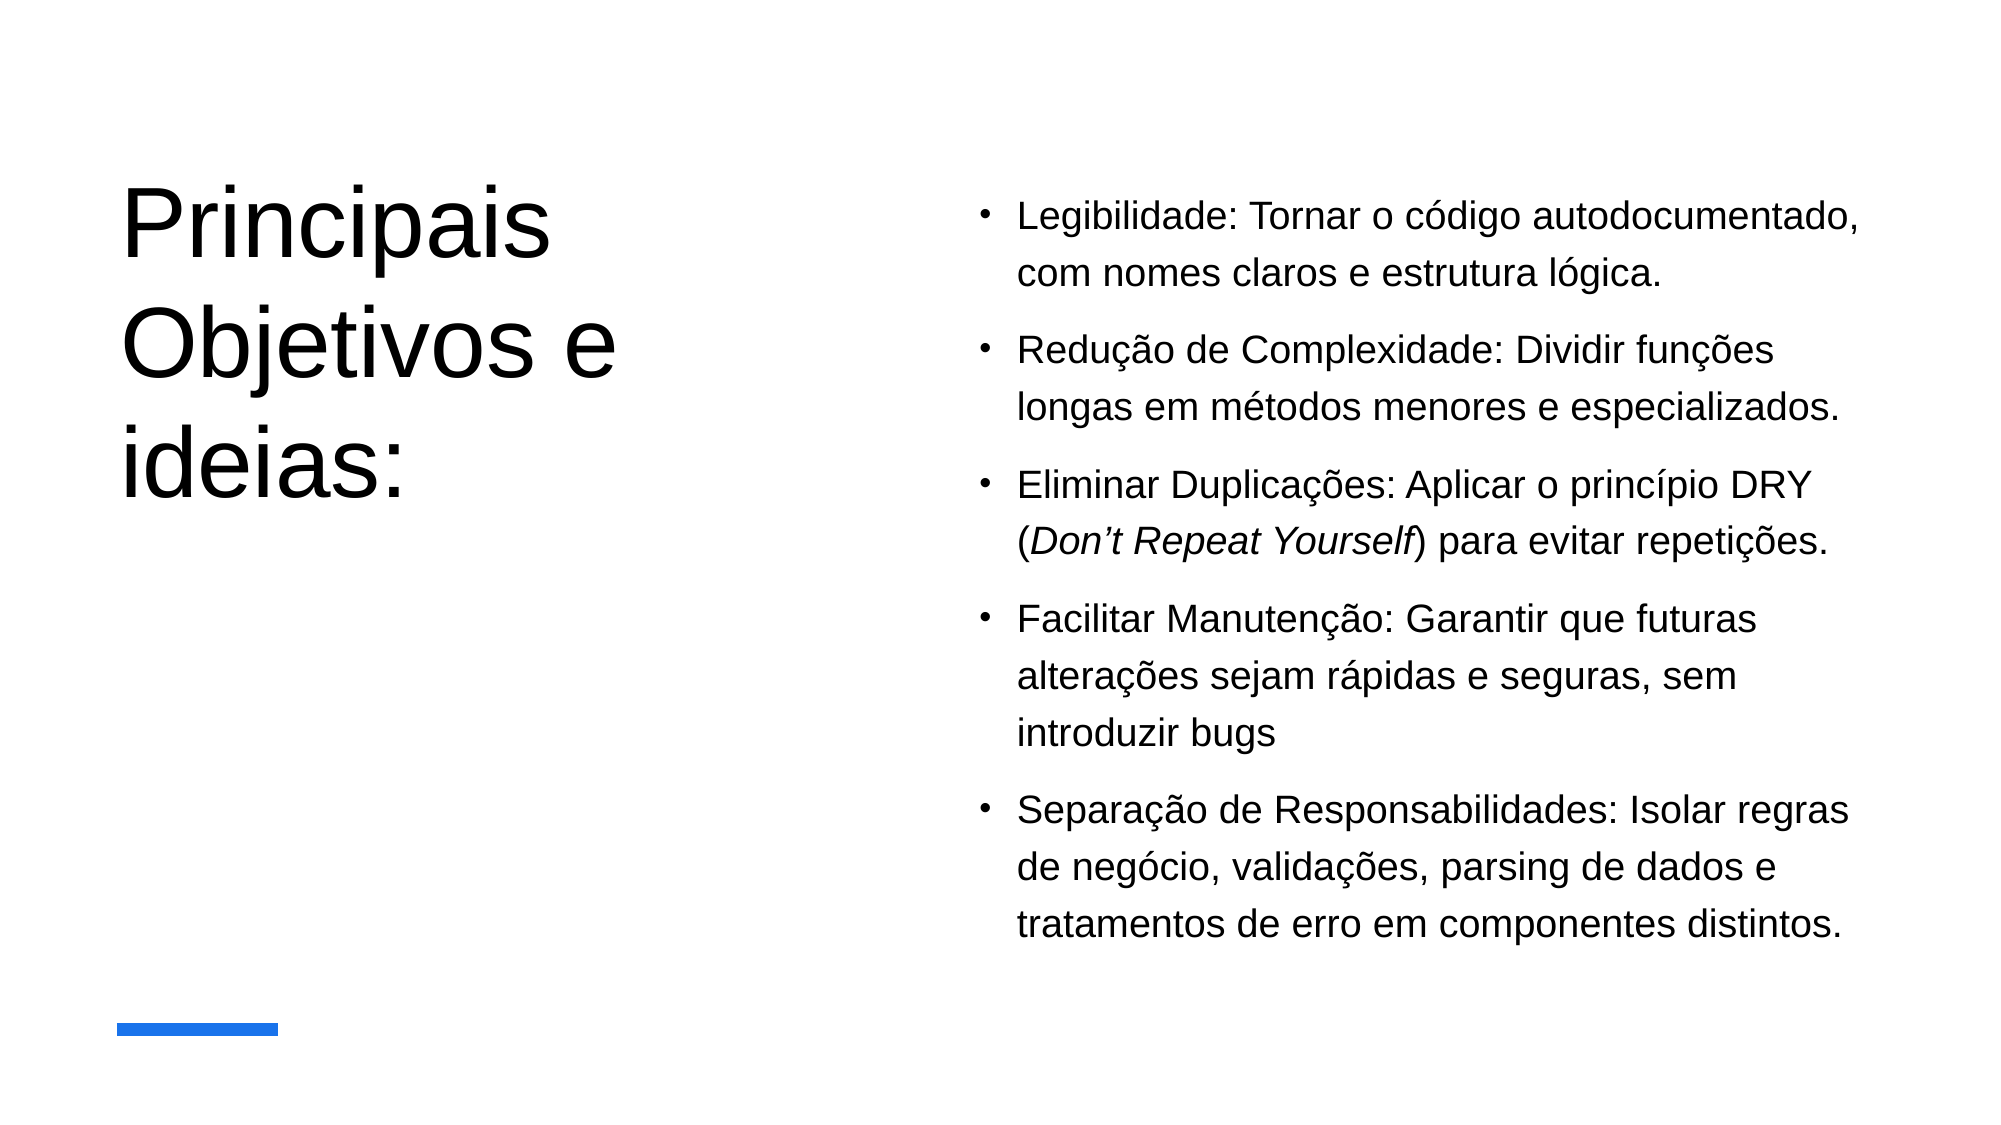

# Principais Objetivos e ideias:
Legibilidade: Tornar o código autodocumentado, com nomes claros e estrutura lógica.
Redução de Complexidade: Dividir funções longas em métodos menores e especializados.
Eliminar Duplicações: Aplicar o princípio DRY (Don’t Repeat Yourself) para evitar repetições.
Facilitar Manutenção: Garantir que futuras alterações sejam rápidas e seguras, sem introduzir bugs
Separação de Responsabilidades: Isolar regras de negócio, validações, parsing de dados e tratamentos de erro em componentes distintos.